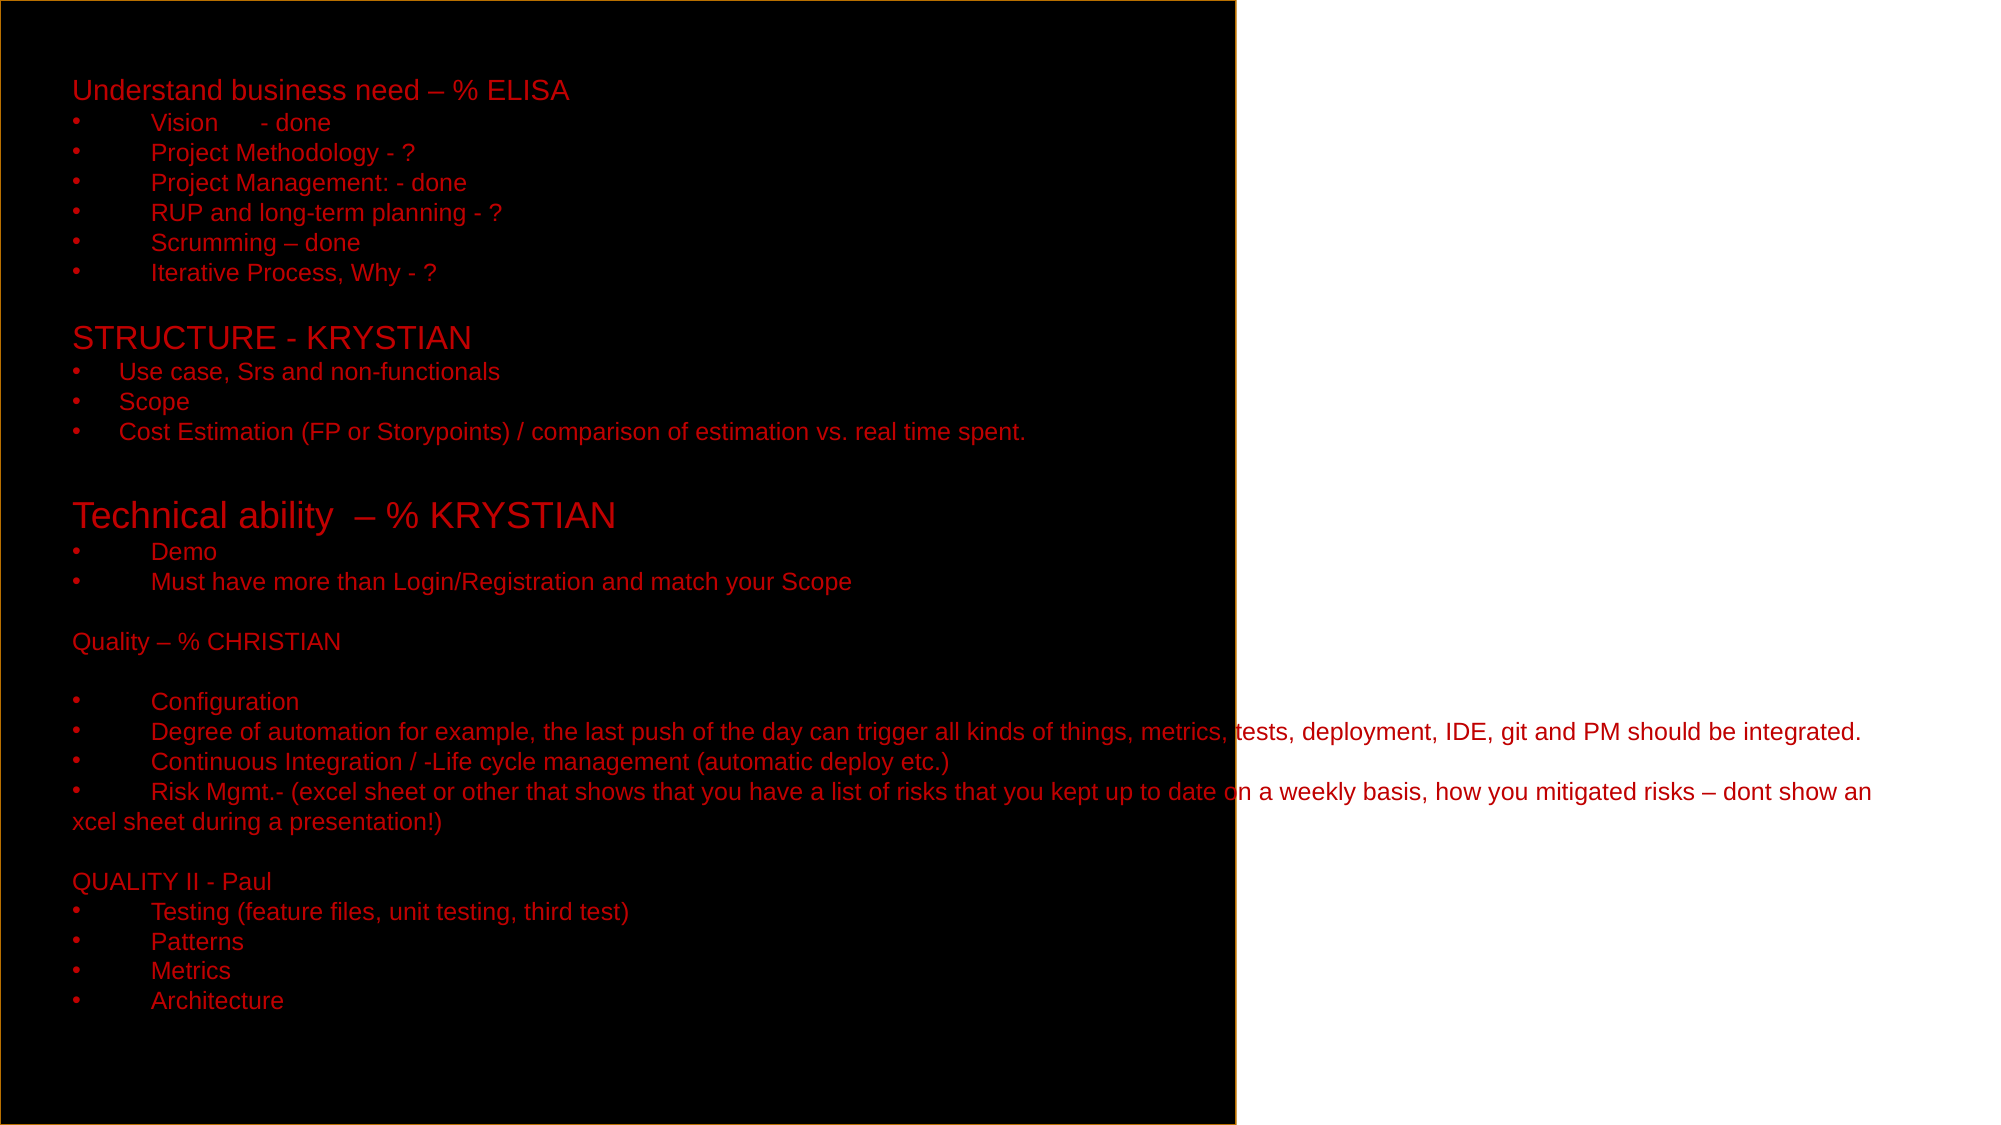

Understand business need – % ELISA
          Vision      - done
          Project Methodology - ?
          Project Management: - done
          RUP and long-term planning - ?
          Scrumming – done
          Iterative Process, Why - ?

STRUCTURE - KRYSTIAN
Use case, Srs and non-functionals
Scope
Cost Estimation (FP or Storypoints) / comparison of estimation vs. real time spent.
Technical ability  – % KRYSTIAN
          Demo
          Must have more than Login/Registration and match your Scope
Quality – % CHRISTIAN

          Configuration
          Degree of automation for example, the last push of the day can trigger all kinds of things, metrics, tests, deployment, IDE, git and PM should be integrated.
          Continuous Integration / -Life cycle management (automatic deploy etc.)
          Risk Mgmt.- (excel sheet or other that shows that you have a list of risks that you kept up to date on a weekly basis, how you mitigated risks – dont show an xcel sheet during a presentation!)
QUALITY II - Paul
          Testing (feature files, unit testing, third test)
          Patterns
          Metrics
          Architecture